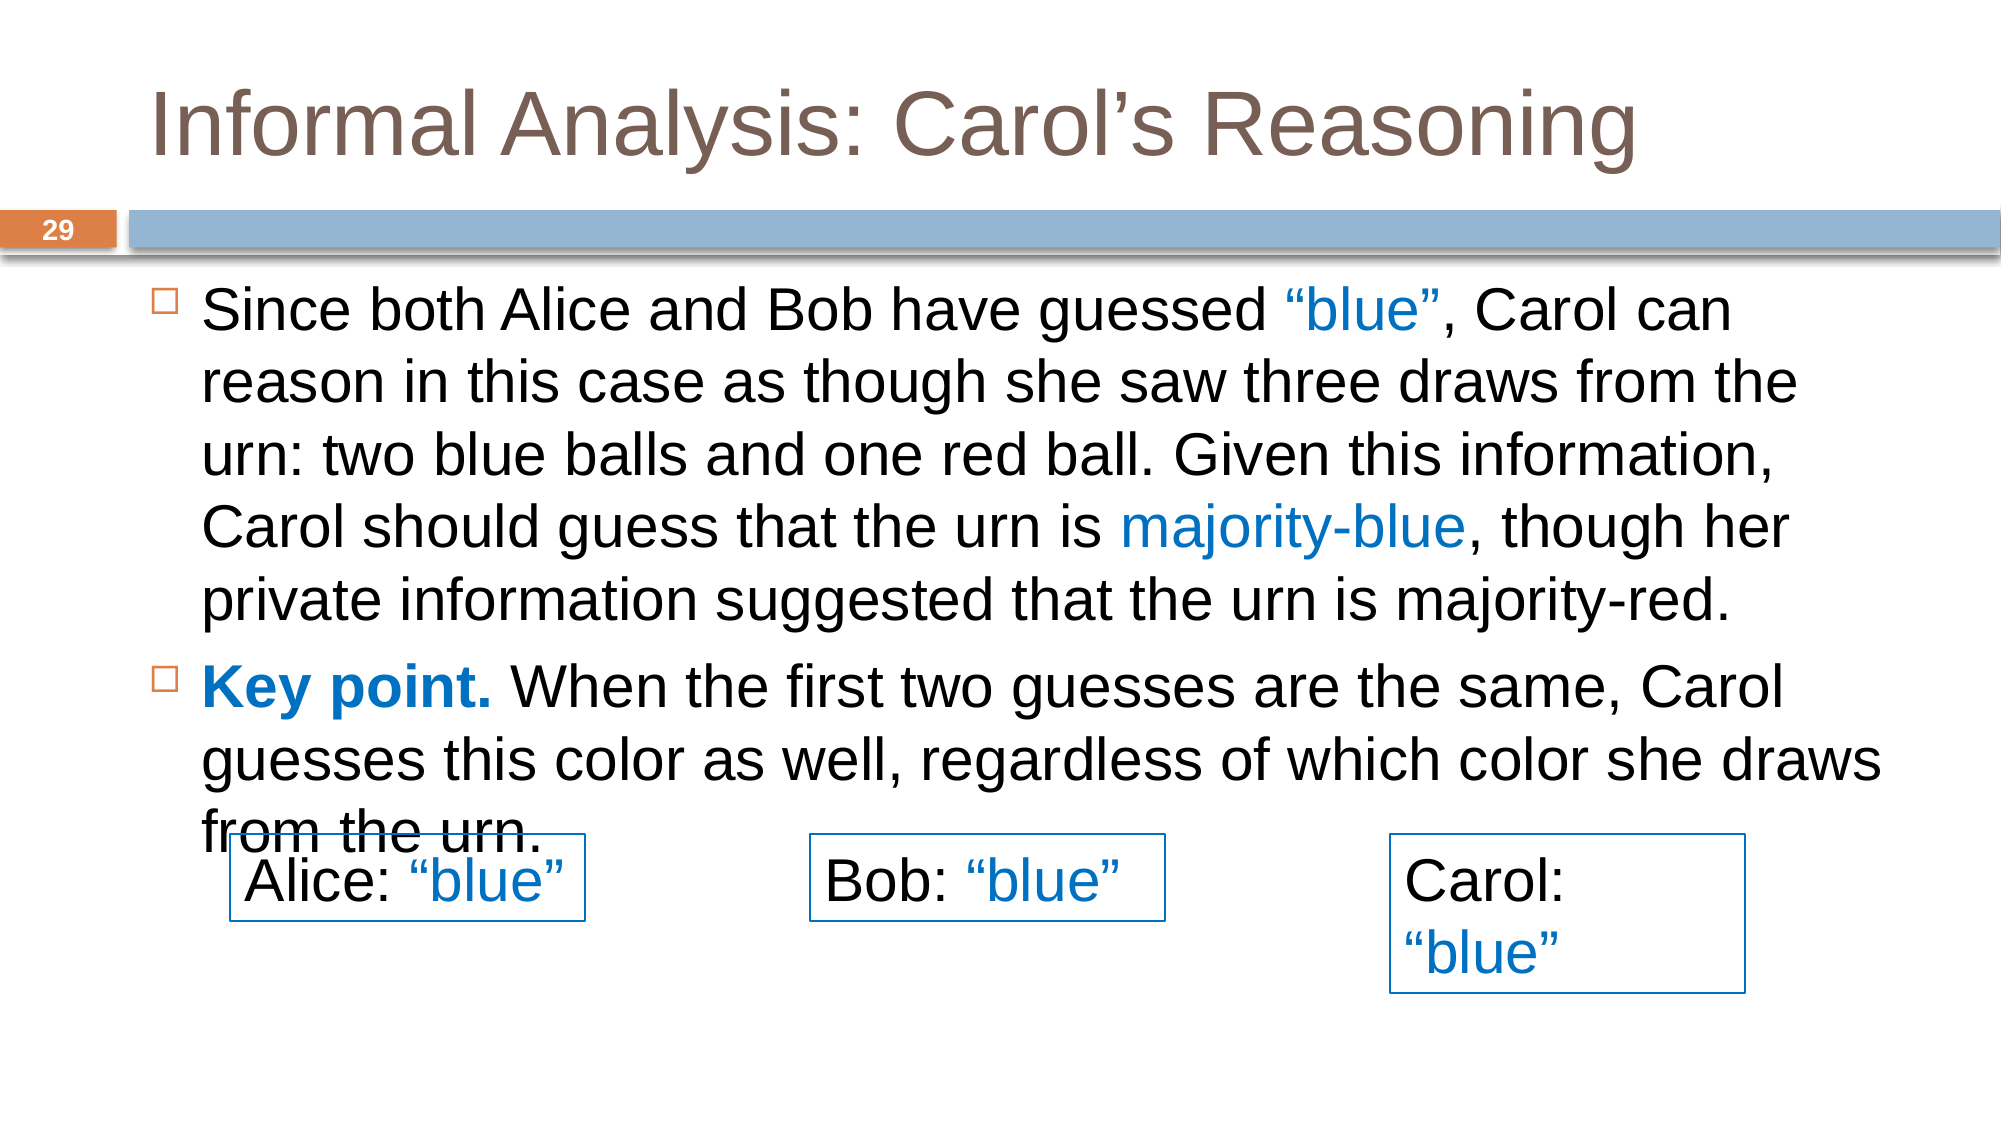

# Informal Analysis: Carol’s Reasoning
29
Since both Alice and Bob have guessed “blue”, Carol can reason in this case as though she saw three draws from the urn: two blue balls and one red ball. Given this information, Carol should guess that the urn is majority-blue, though her private information suggested that the urn is majority-red.
Key point. When the first two guesses are the same, Carol guesses this color as well, regardless of which color she draws from the urn.
Bob: “blue”
Carol: “blue”
Alice: “blue”